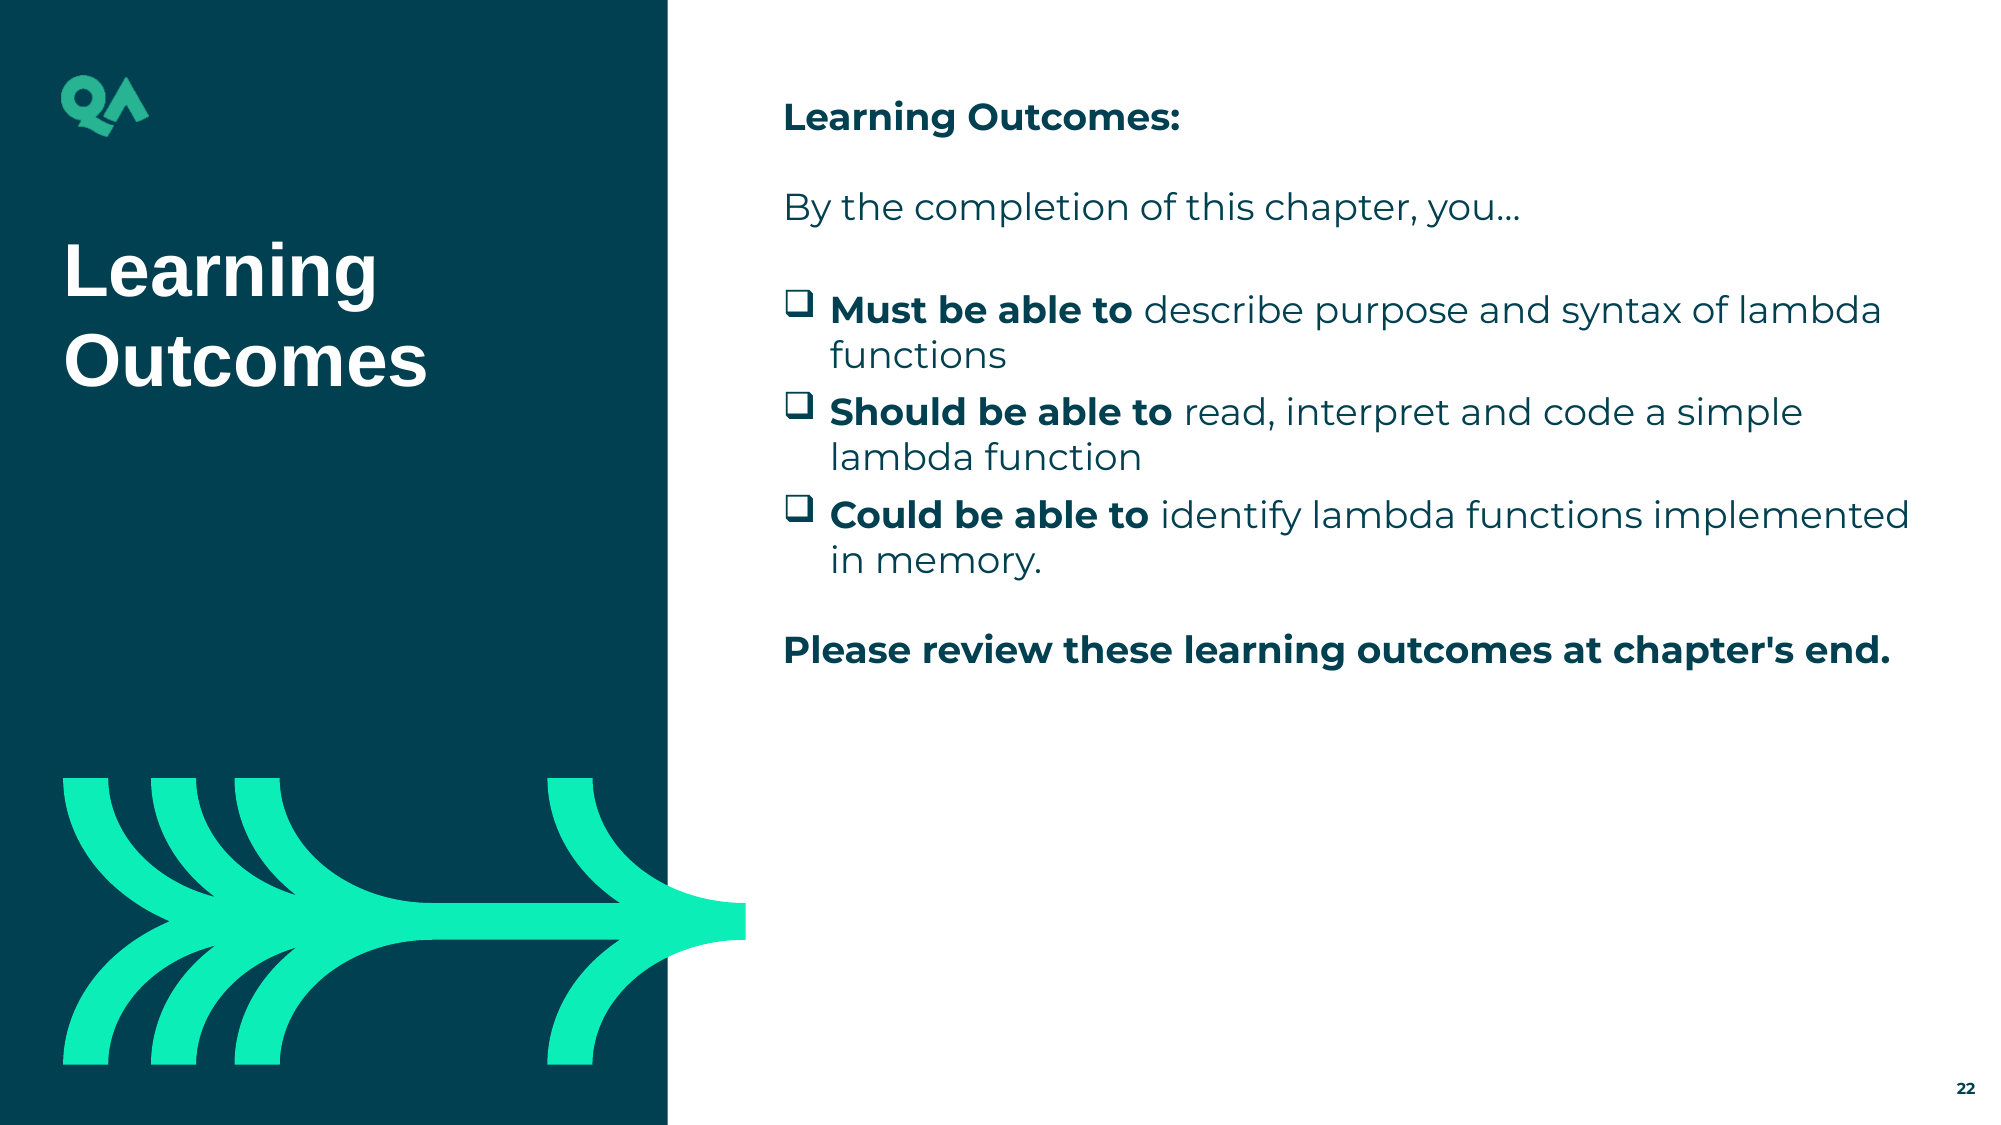

Learning Outcomes:

By the completion of this chapter, you…

Must be able to describe purpose and syntax of lambda functions
Should be able to read, interpret and code a simple lambda function
Could be able to identify lambda functions implemented in memory.

Please review these learning outcomes at chapter's end.

Learning Outcomes
22